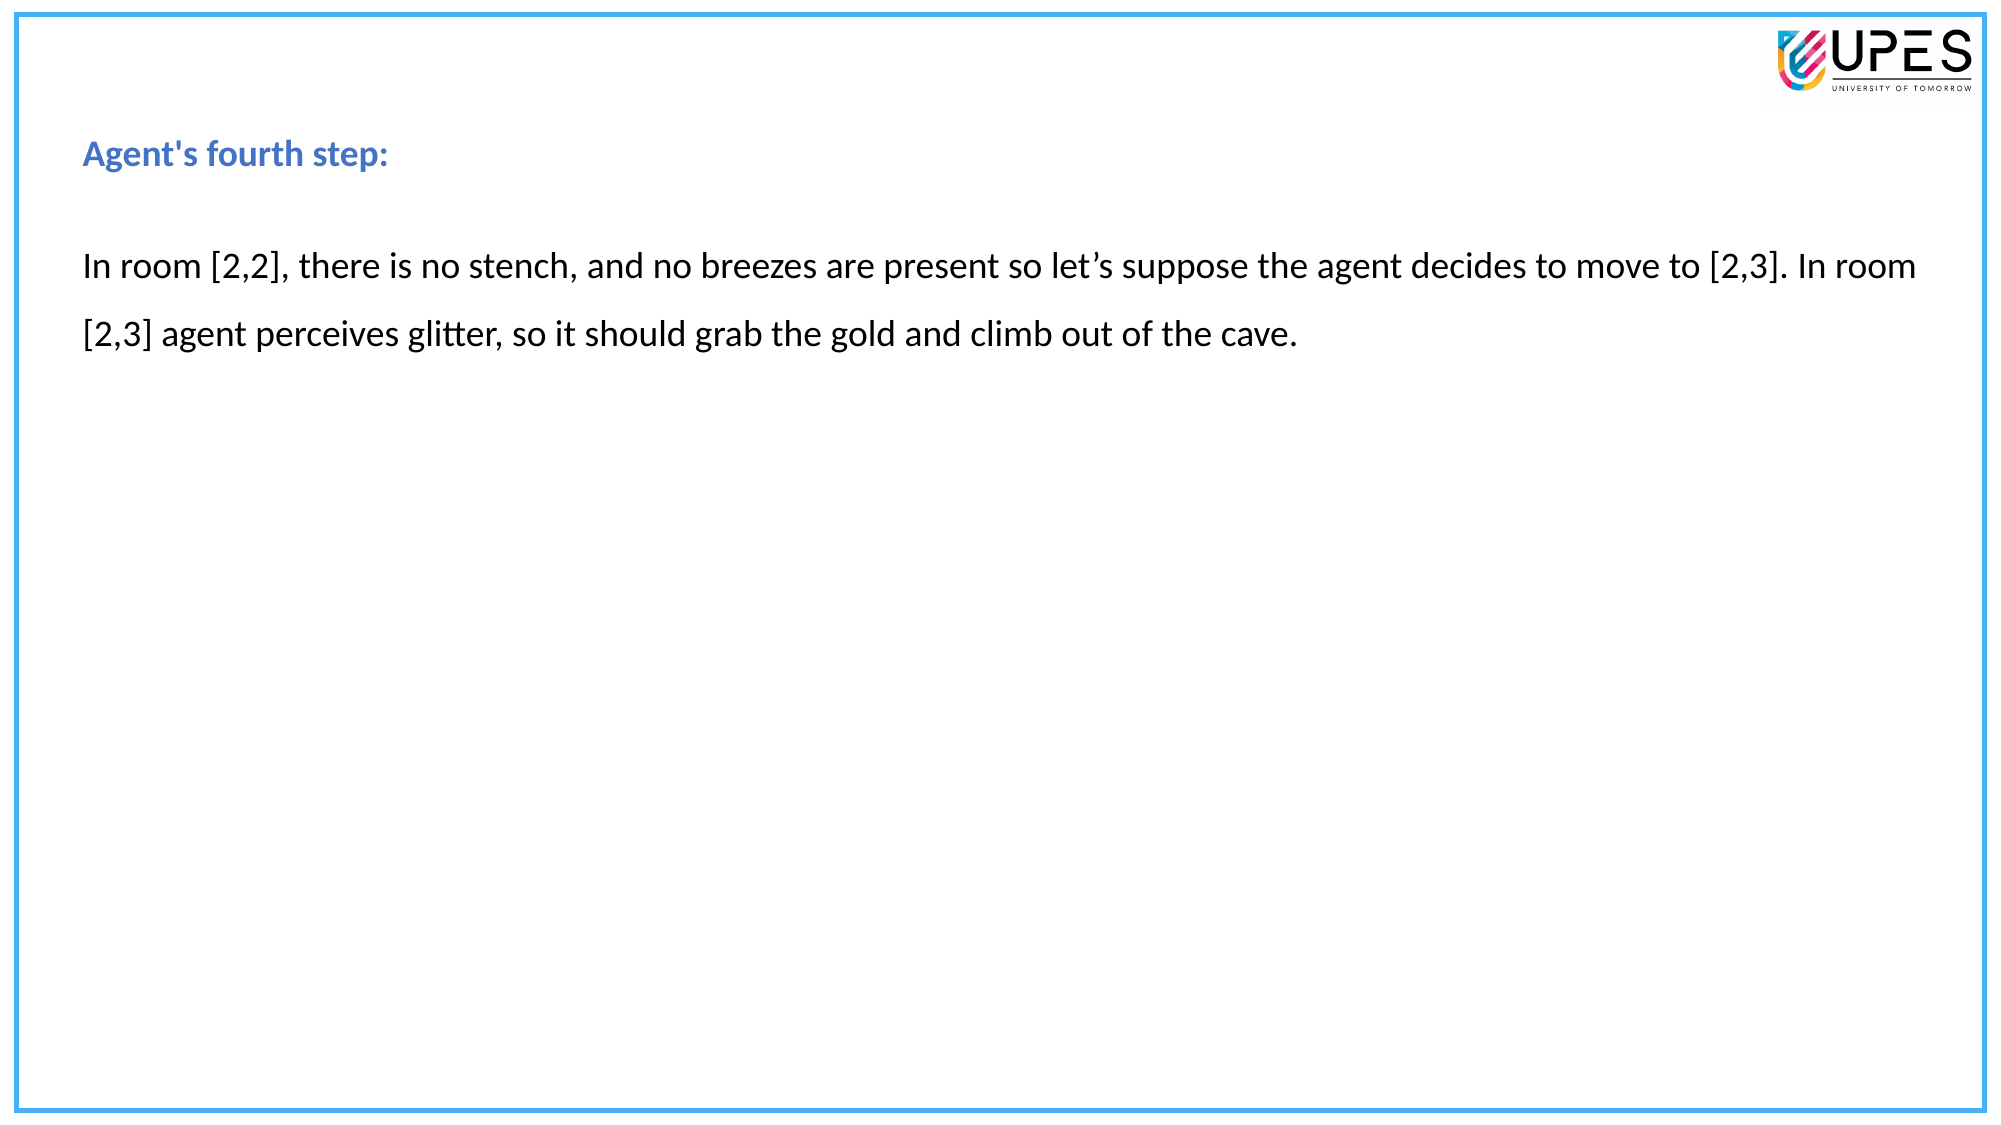

Agent's fourth step:

In room [2,2], there is no stench, and no breezes are present so let’s suppose the agent decides to move to [2,3]. In room [2,3] agent perceives glitter, so it should grab the gold and climb out of the cave.